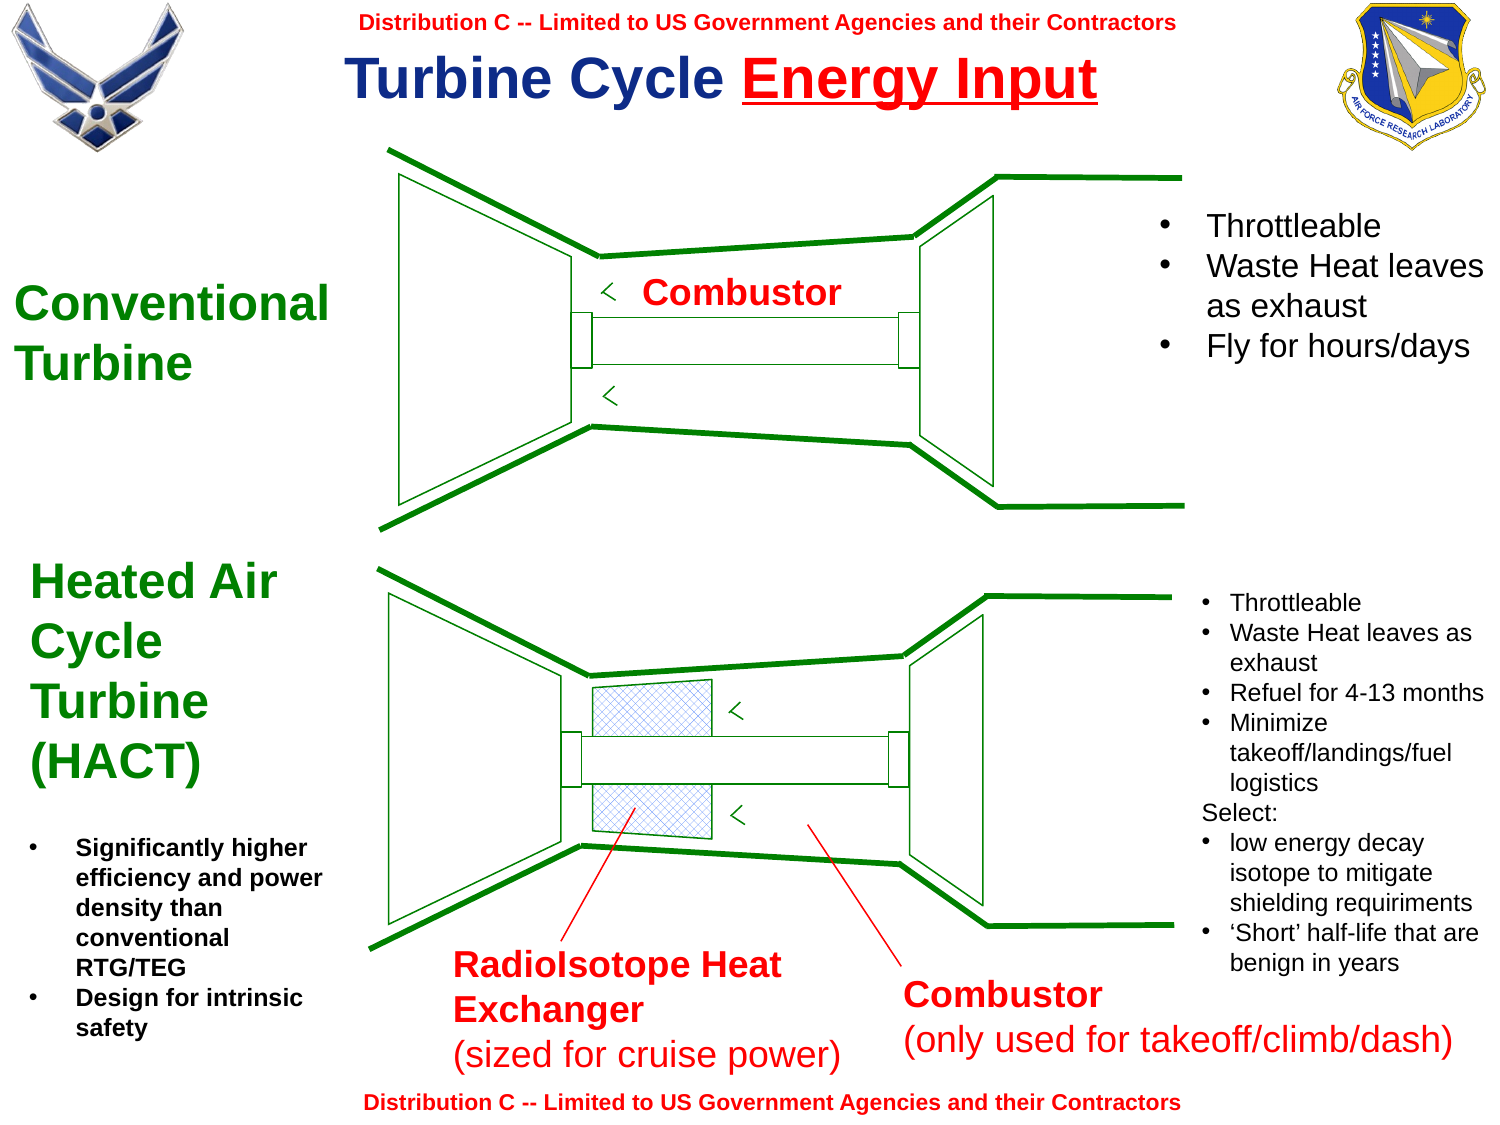

# Turbine Cycle Energy Input
Throttleable
Waste Heat leaves as exhaust
Fly for hours/days

Combustor
Conventional Turbine

Heated Air Cycle
Turbine (HACT)
Throttleable
Waste Heat leaves as exhaust
Refuel for 4-13 months
Minimize takeoff/landings/fuel logistics
Select:
low energy decay isotope to mitigate shielding requiriments
‘Short’ half-life that are benign in years

Significantly higher efficiency and power density than conventional RTG/TEG
Design for intrinsic safety
RadioIsotope Heat Exchanger
(sized for cruise power)
Combustor
(only used for takeoff/climb/dash)